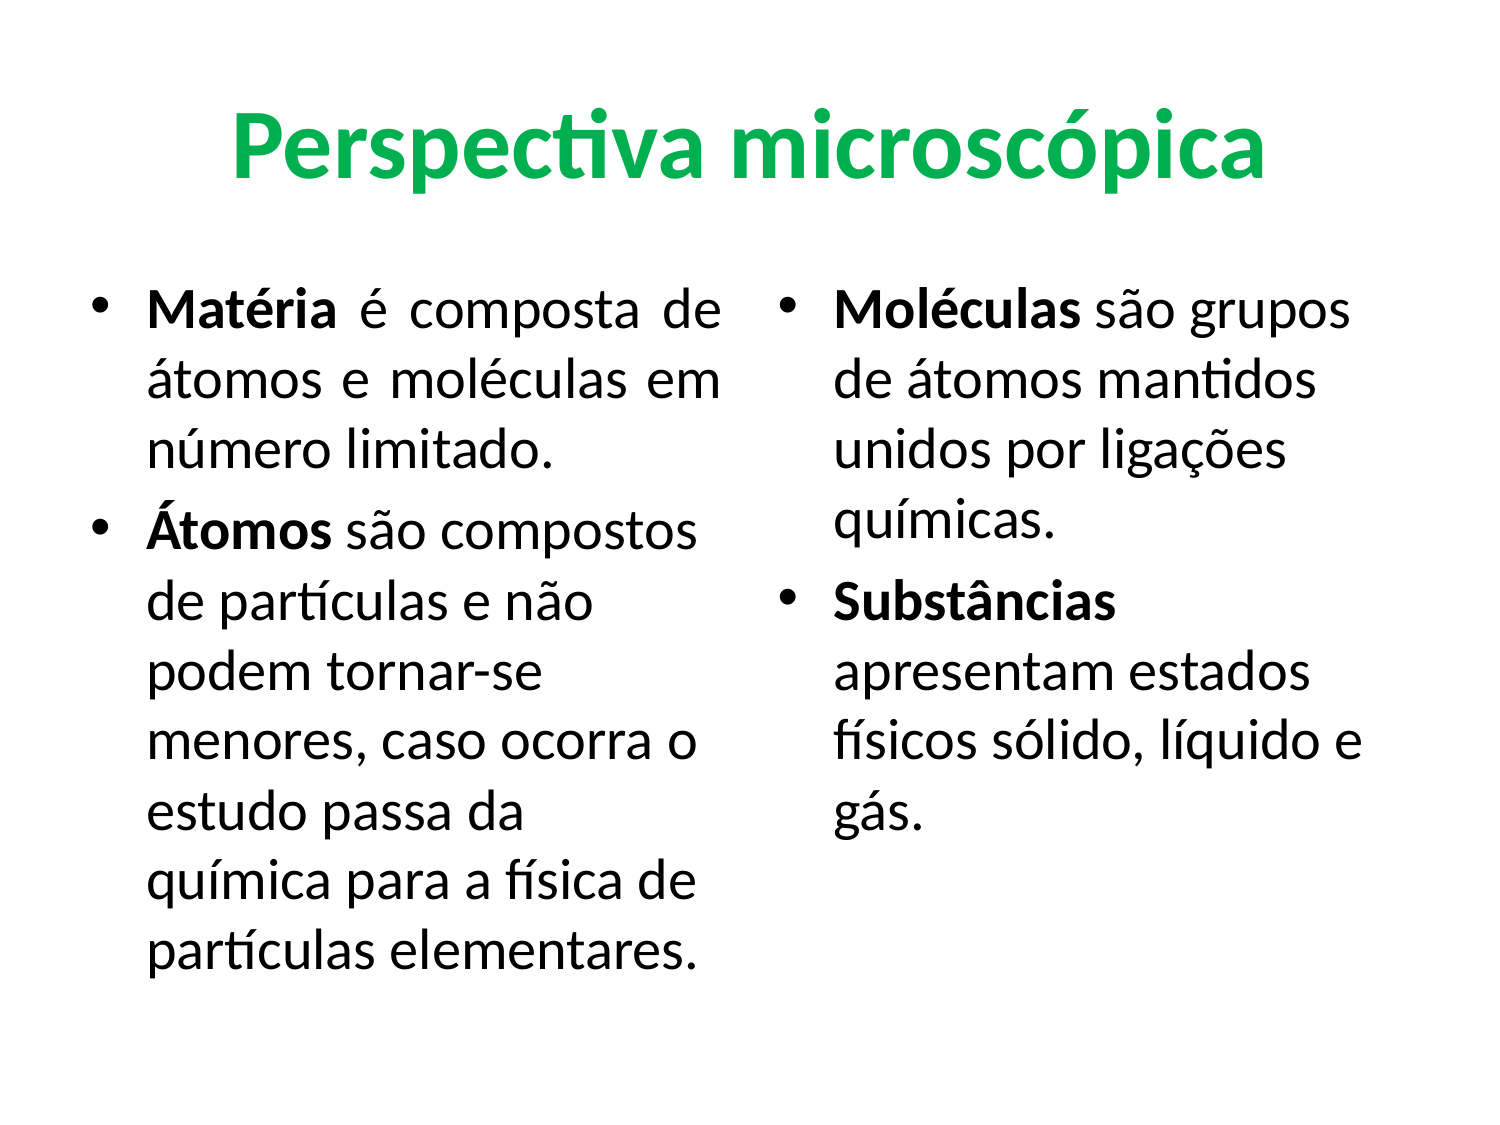

# Perspectiva microscópica
Matéria é composta de átomos e moléculas em número limitado.
Átomos são compostos de partículas e não podem tornar-se menores, caso ocorra o estudo passa da química para a física de partículas elementares.

Moléculas são grupos de átomos mantidos unidos por ligações químicas.
Substâncias apresentam estados físicos sólido, líquido e gás.